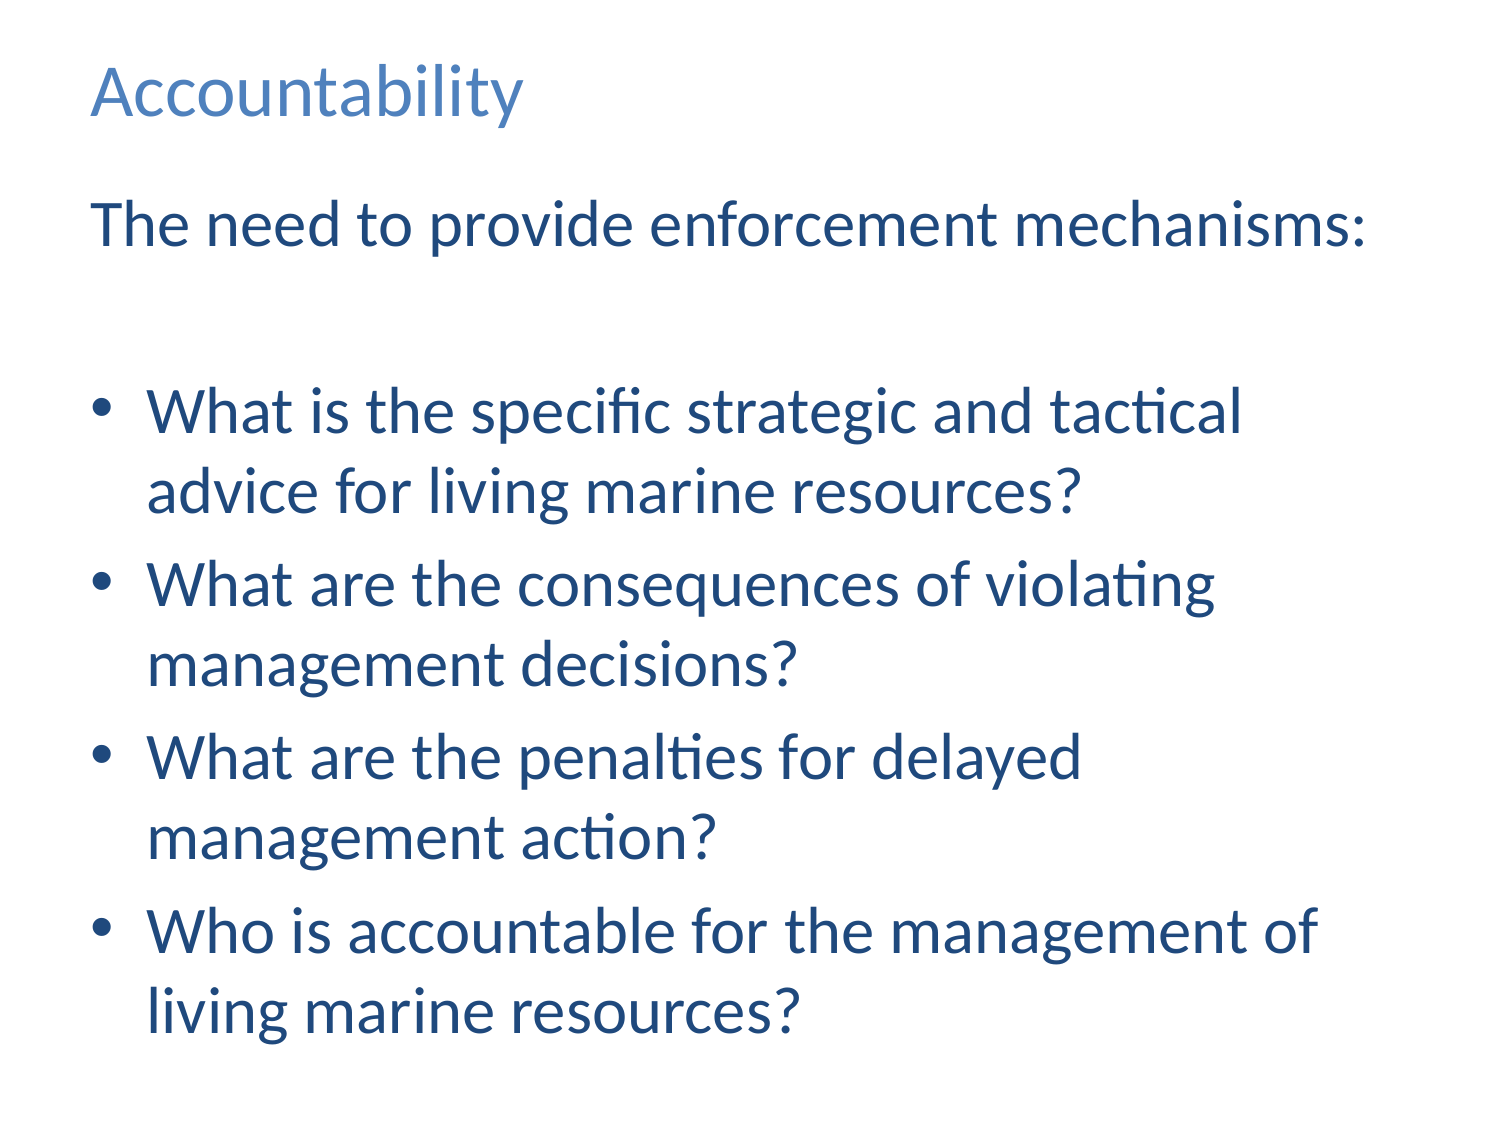

# Accountability
The need to provide enforcement mechanisms:

What is the specific strategic and tactical advice for living marine resources?
What are the consequences of violating management decisions?
What are the penalties for delayed management action?
Who is accountable for the management of living marine resources?